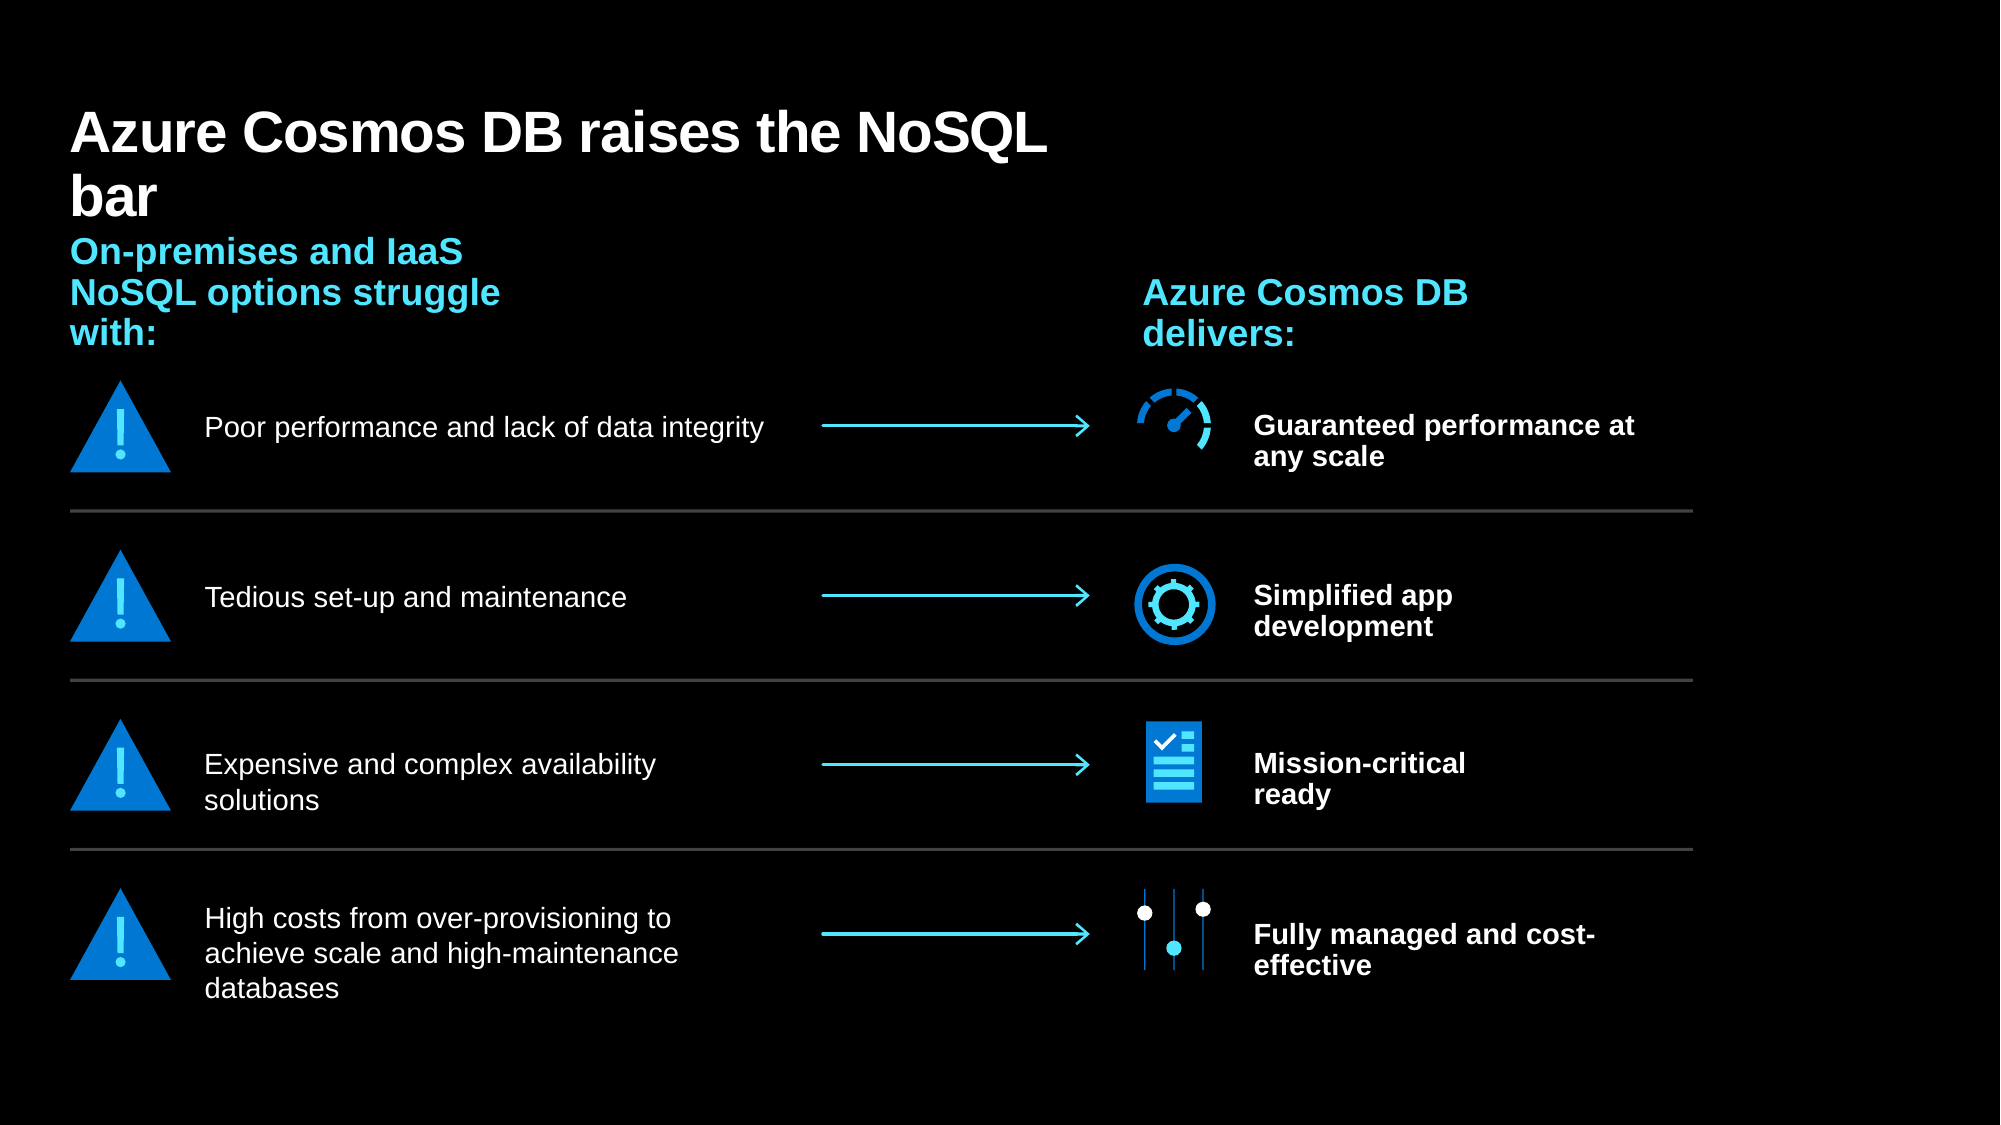

# Azure Cosmos DB raises the NoSQL bar
On-premises and IaaS
NoSQL options struggle with:
Azure Cosmos DB delivers:

Poor performance and lack of data integrity
Guaranteed performance at any scale

Tedious set-up and maintenance

Simplified app development

Expensive and complex availability solutions
Mission-critical ready
High costs from over-provisioning to
achieve scale and high-maintenance databases

Fully managed and cost-effective